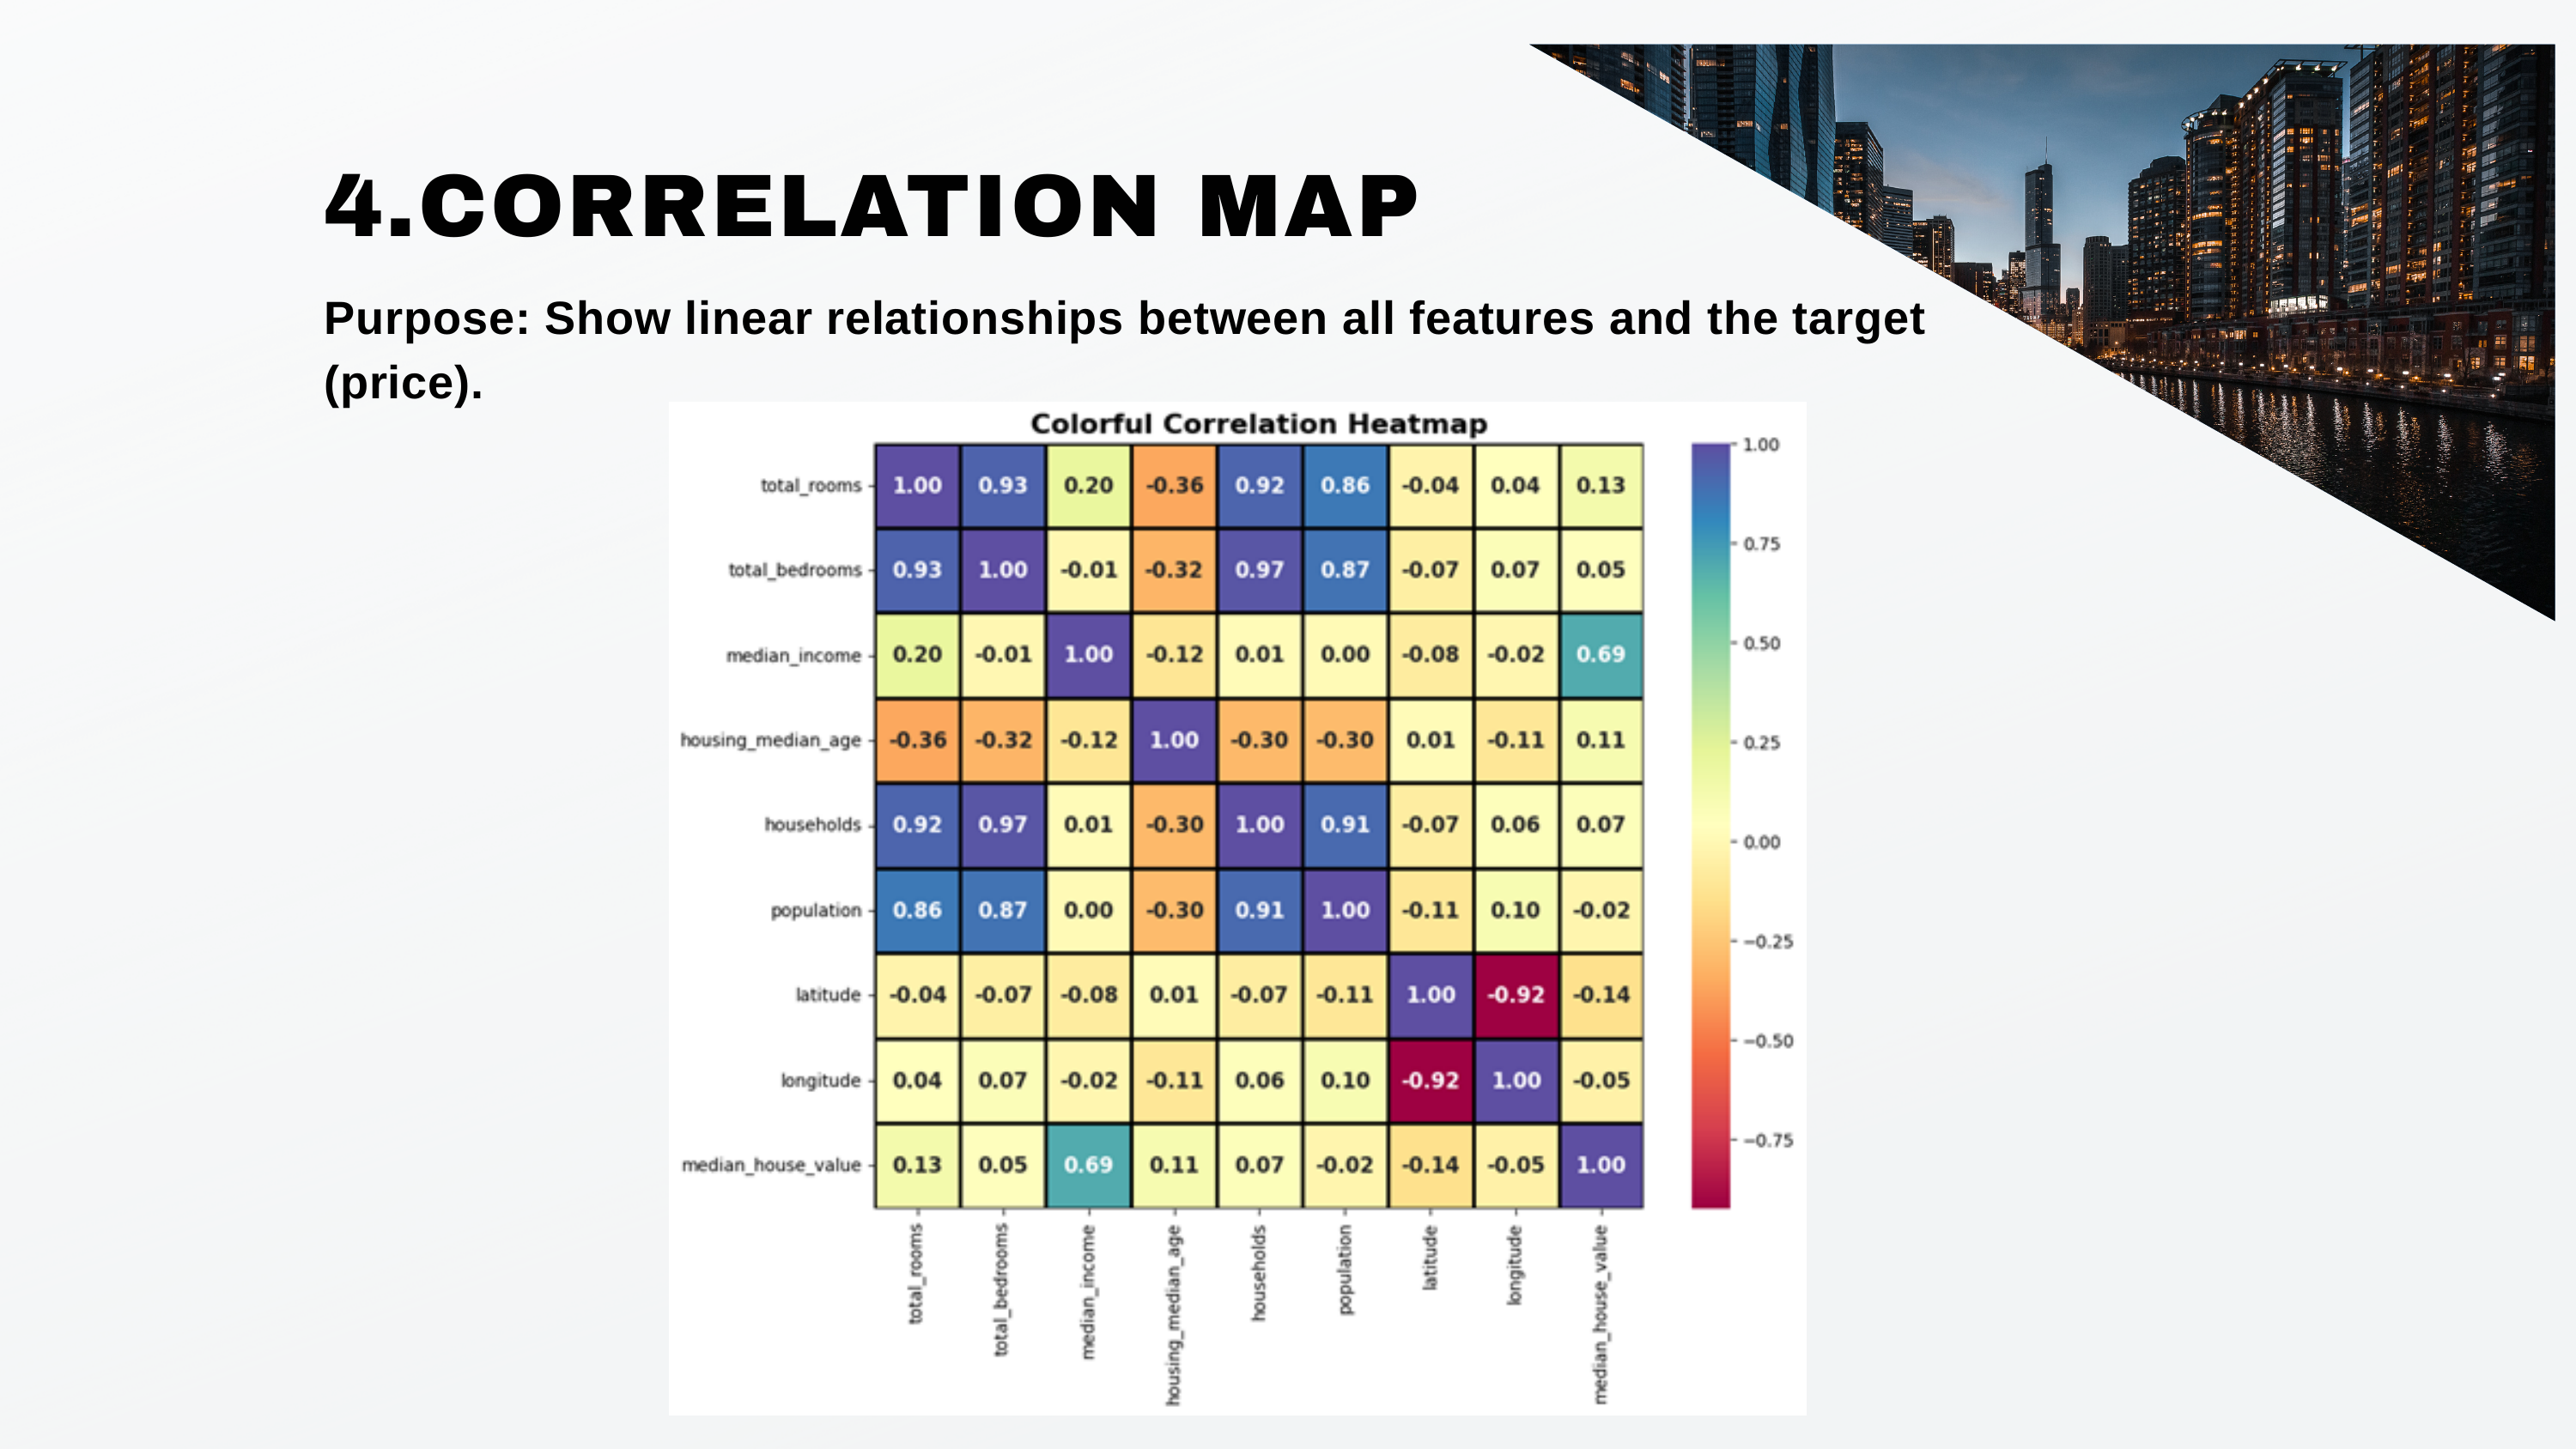

4.CORRELATION MAP
Purpose: Show linear relationships between all features and the target (price).